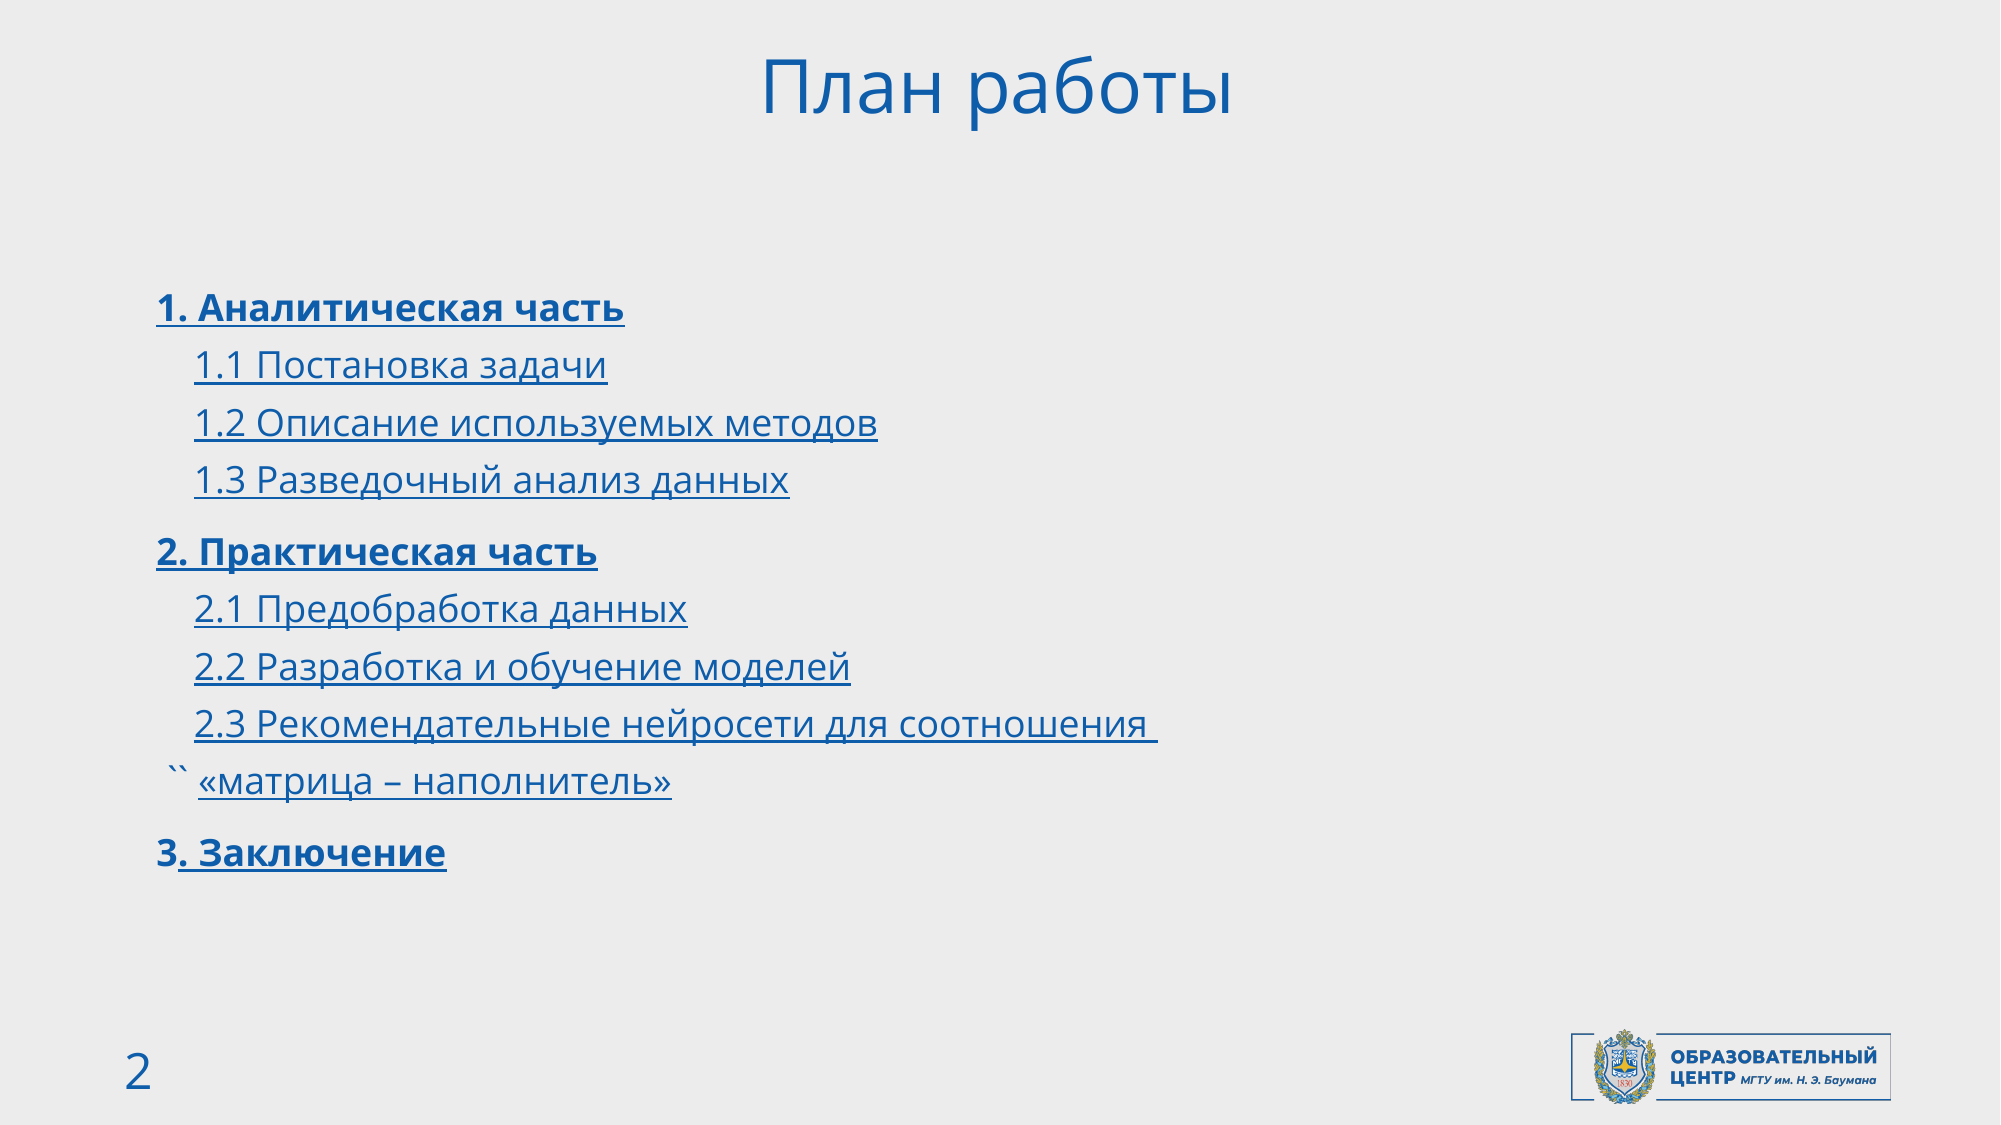

# План работы

1. Аналитическая часть
1.1 Постановка задачи
1.2 Описание используемых методов
1.3 Разведочный анализ данных
2. Практическая часть
2.1 Предобработка данных
2.2 Разработка и обучение моделей
2.3 Рекомендательные нейросети для соотношения
     `` «матрица – наполнитель»
3. Заключение

2